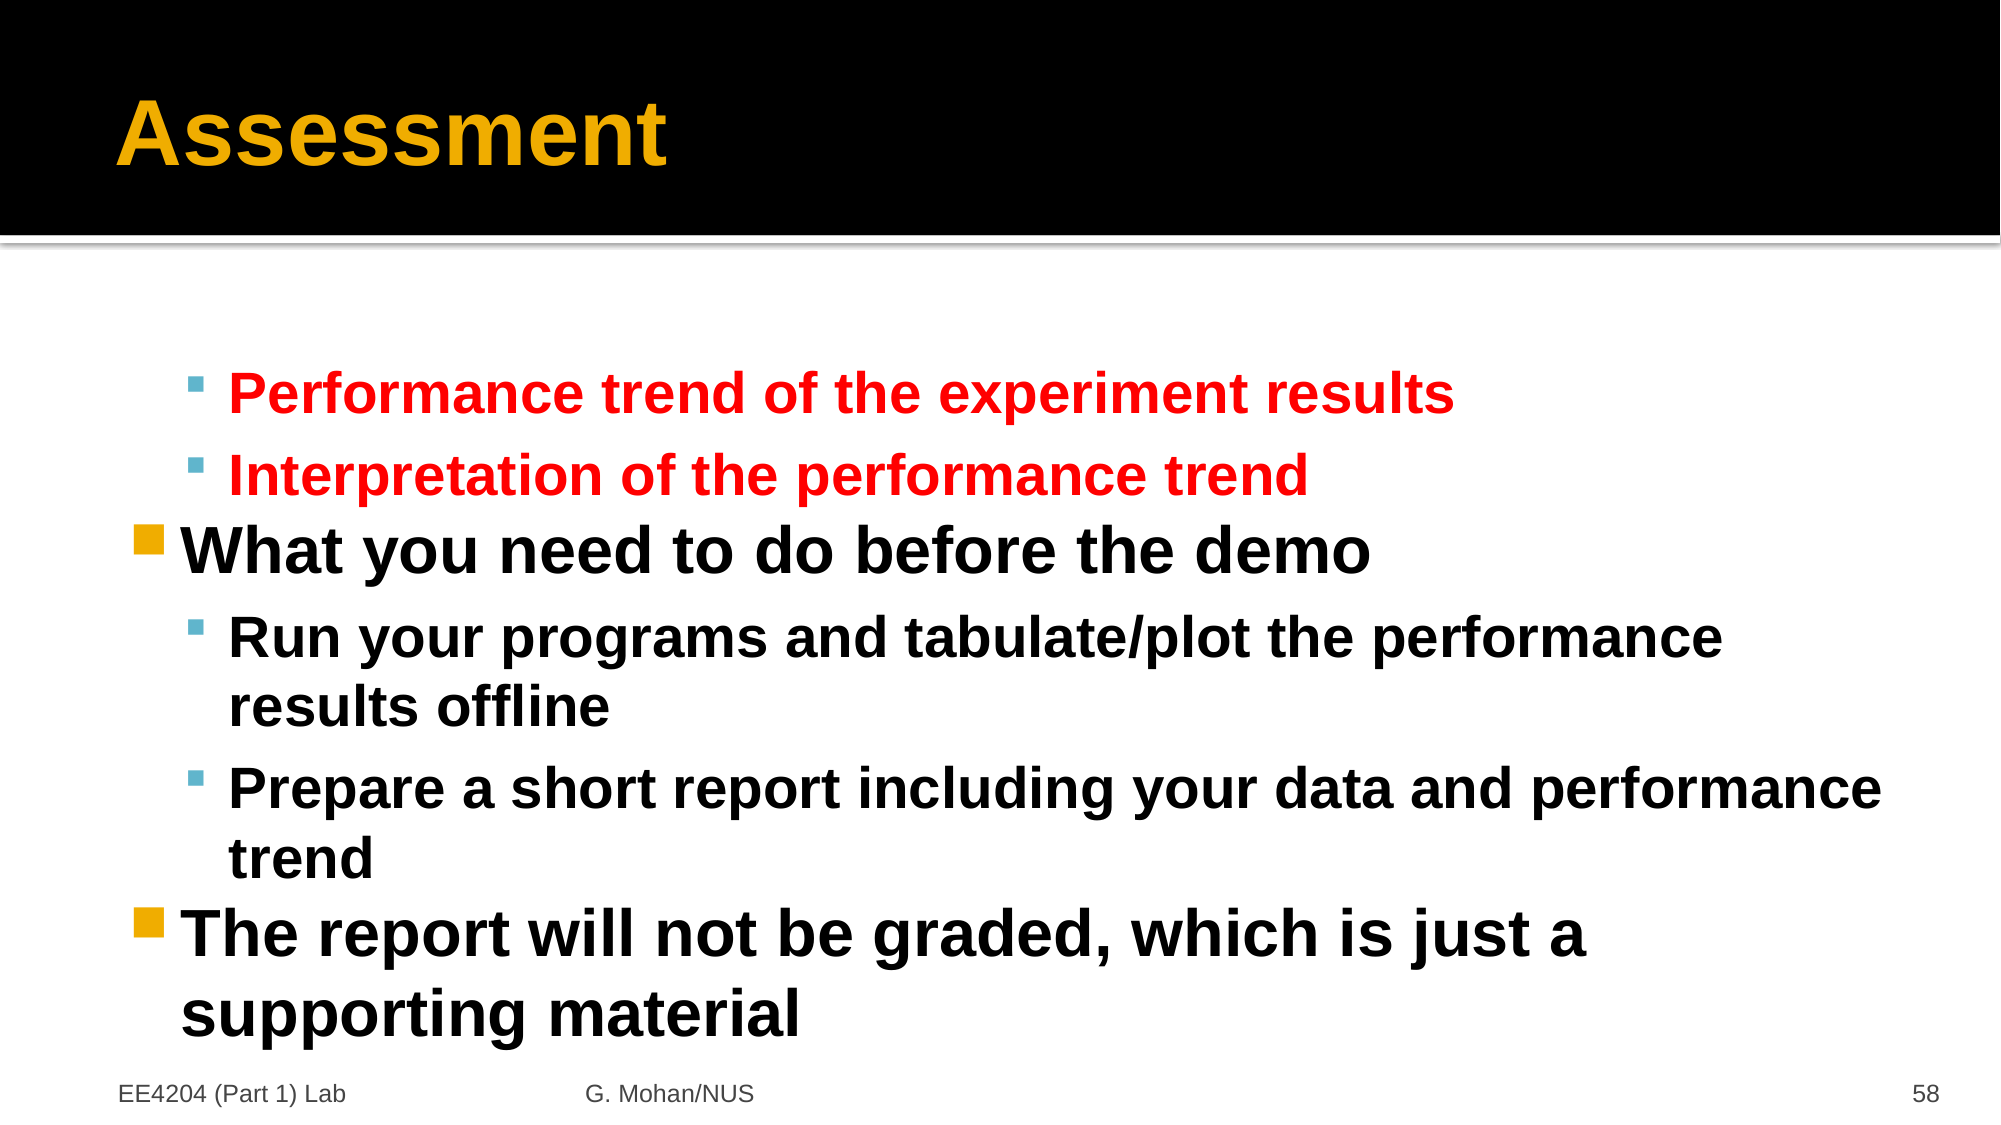

# Assessment
Performance trend of the experiment results
Interpretation of the performance trend
What you need to do before the demo
Run your programs and tabulate/plot the performance results offline
Prepare a short report including your data and performance trend
The report will not be graded, which is just a supporting material

EE4204 (Part 1) Lab
G. Mohan/NUS
58